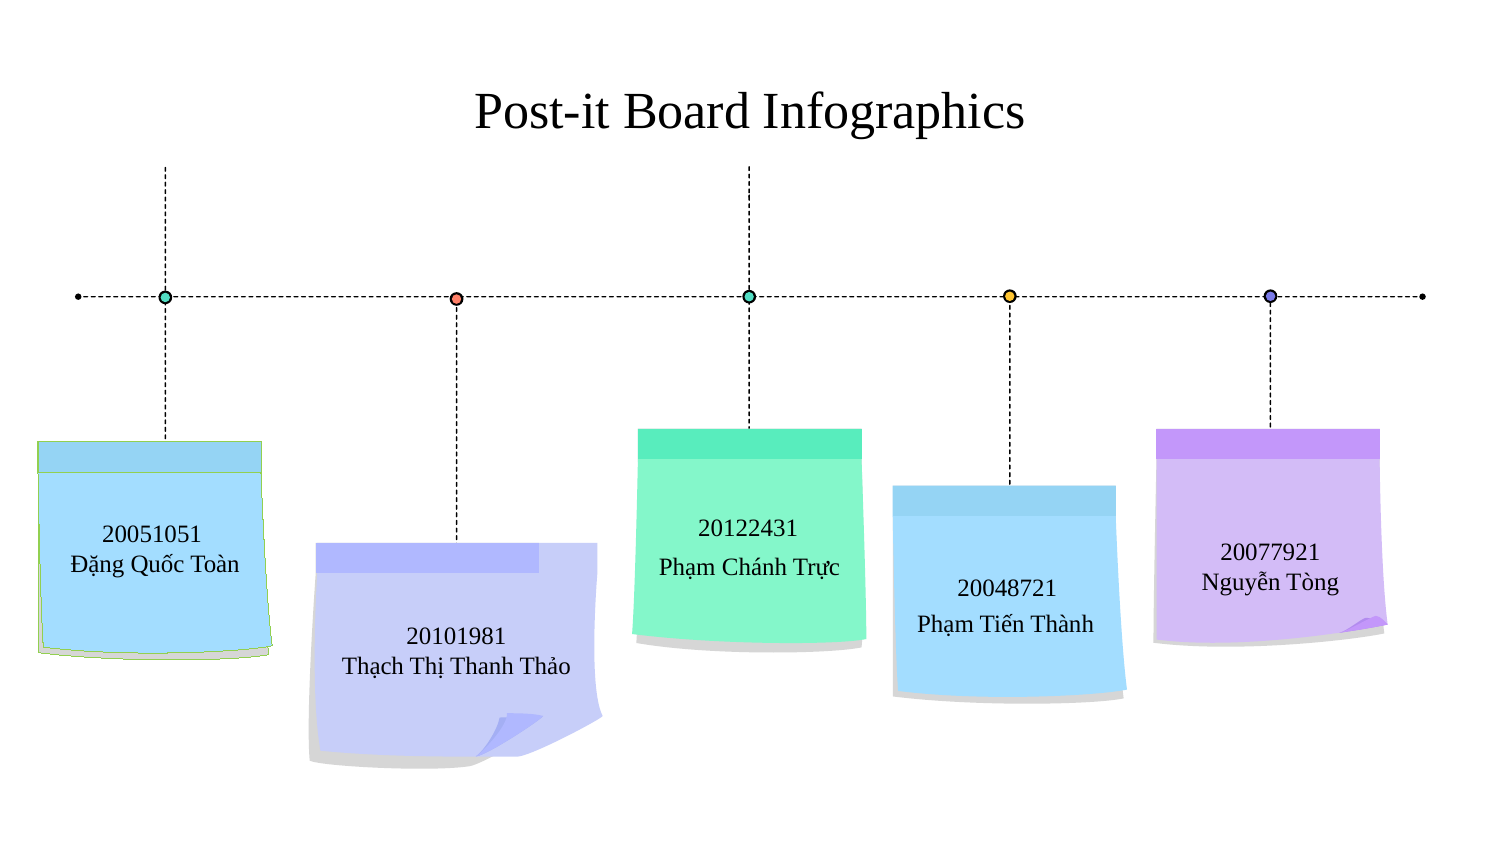

Post-it Board Infographics

20051051
Đặng Quốc Toàn

20122431
Phạm Chánh Trực
20077921
Nguyễn Tòng

20101981
Thạch Thị Thanh Thảo

20048721
Phạm Tiến Thành